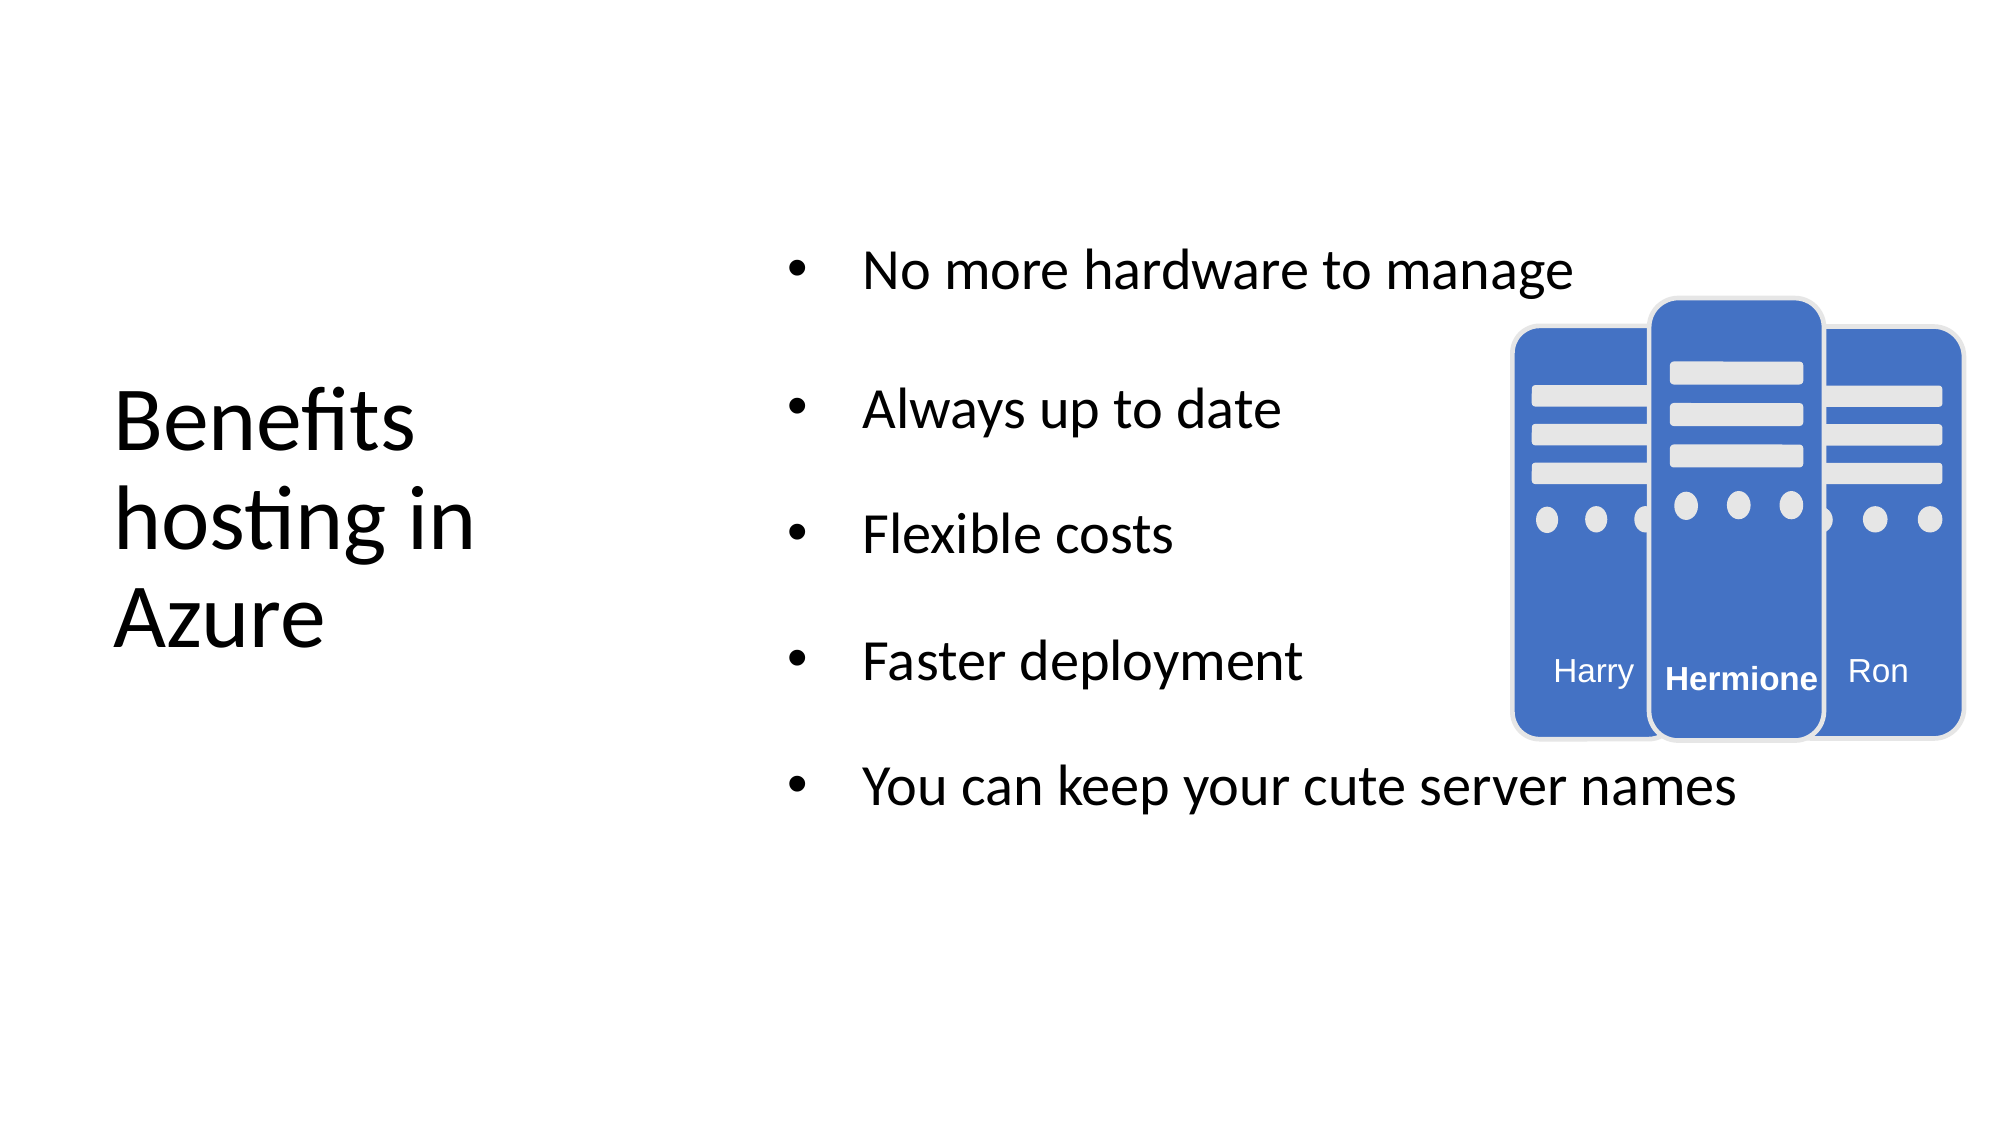

No more hardware to manage

Always up to date

Flexible costs

Faster deployment

You can keep your cute server names

Harry
Ron
Hermione

# Benefits hosting in Azure